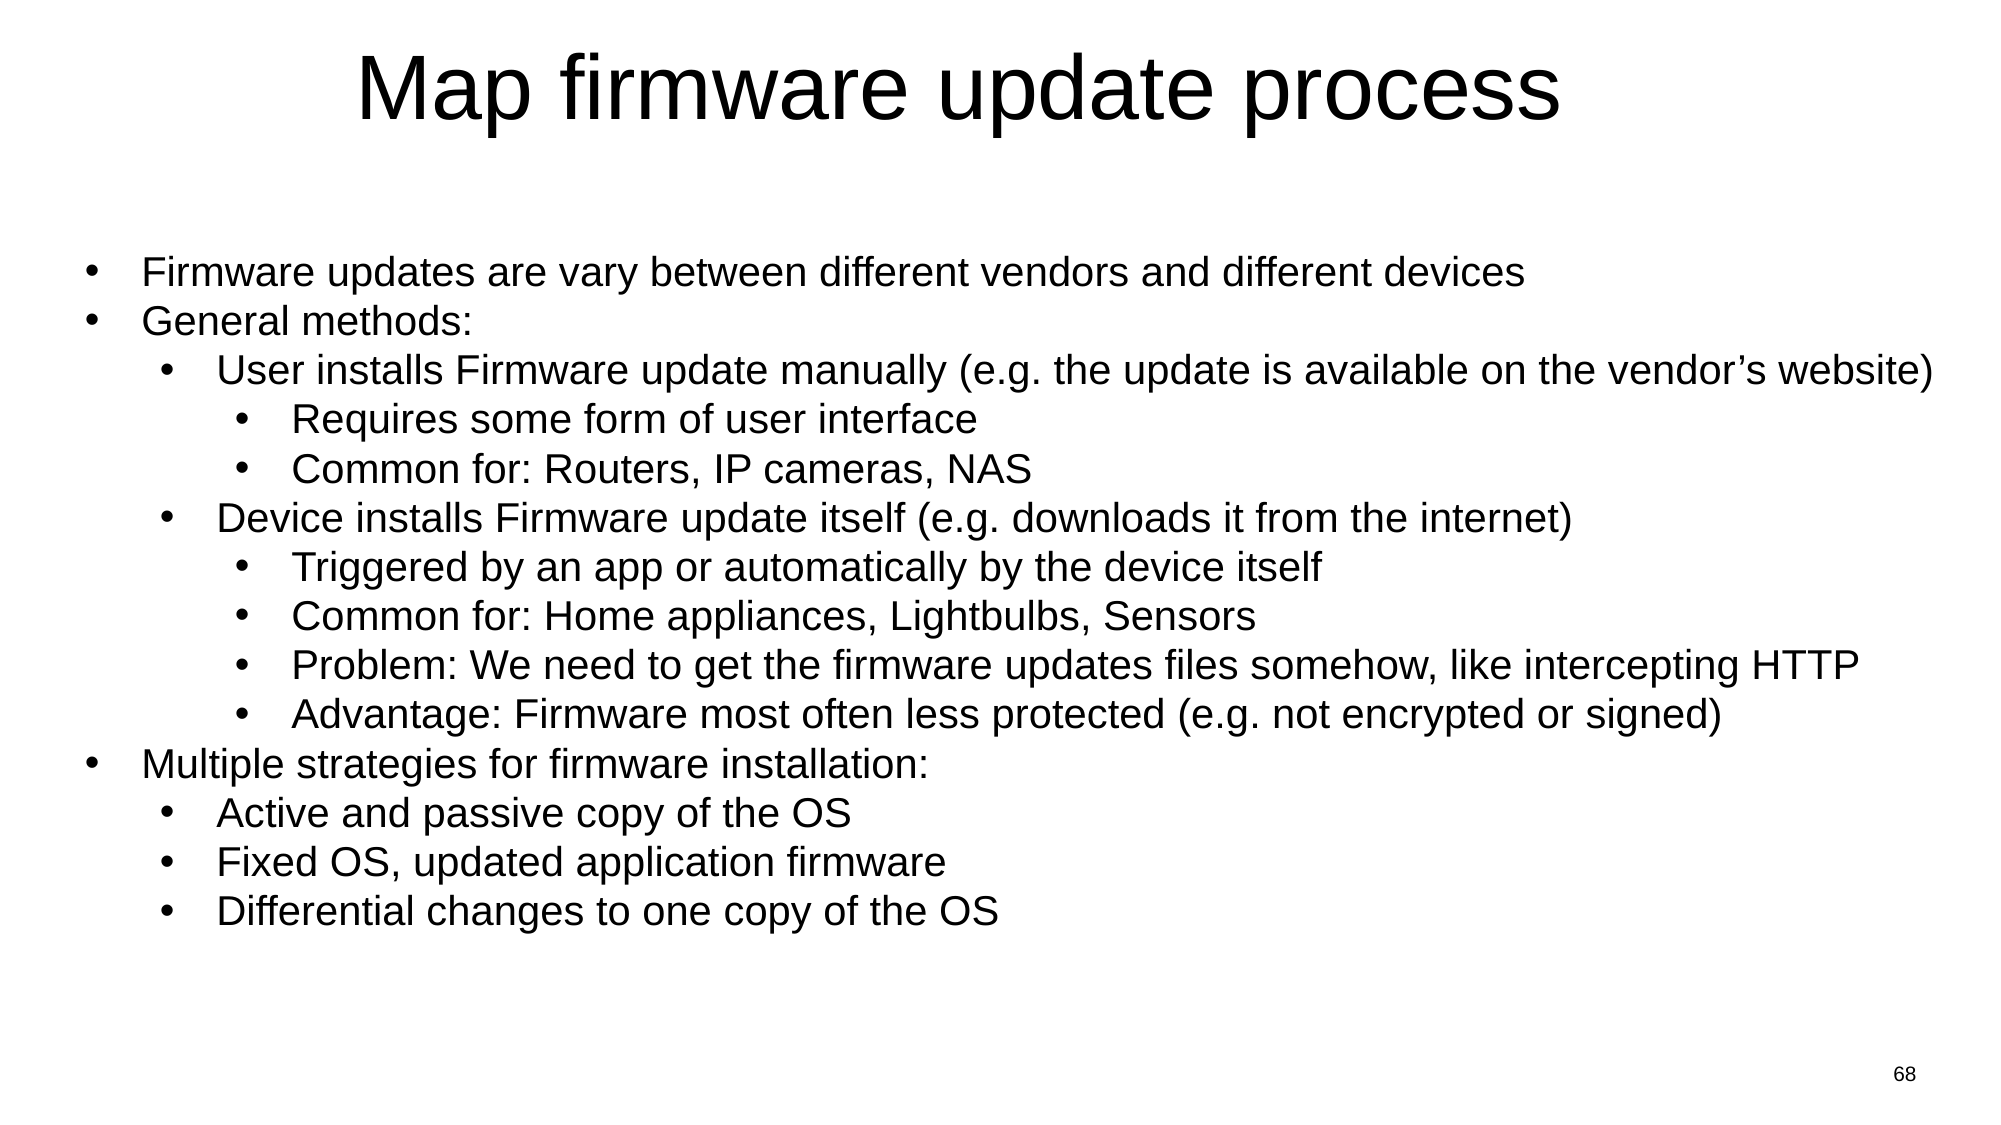

# Map firmware update process
Firmware updates are vary between different vendors and different devices
General methods:
User installs Firmware update manually (e.g. the update is available on the vendor’s website)
Requires some form of user interface
Common for: Routers, IP cameras, NAS
Device installs Firmware update itself (e.g. downloads it from the internet)
Triggered by an app or automatically by the device itself
Common for: Home appliances, Lightbulbs, Sensors
Problem: We need to get the firmware updates files somehow, like intercepting HTTP
Advantage: Firmware most often less protected (e.g. not encrypted or signed)
Multiple strategies for firmware installation:
Active and passive copy of the OS
Fixed OS, updated application firmware
Differential changes to one copy of the OS

68